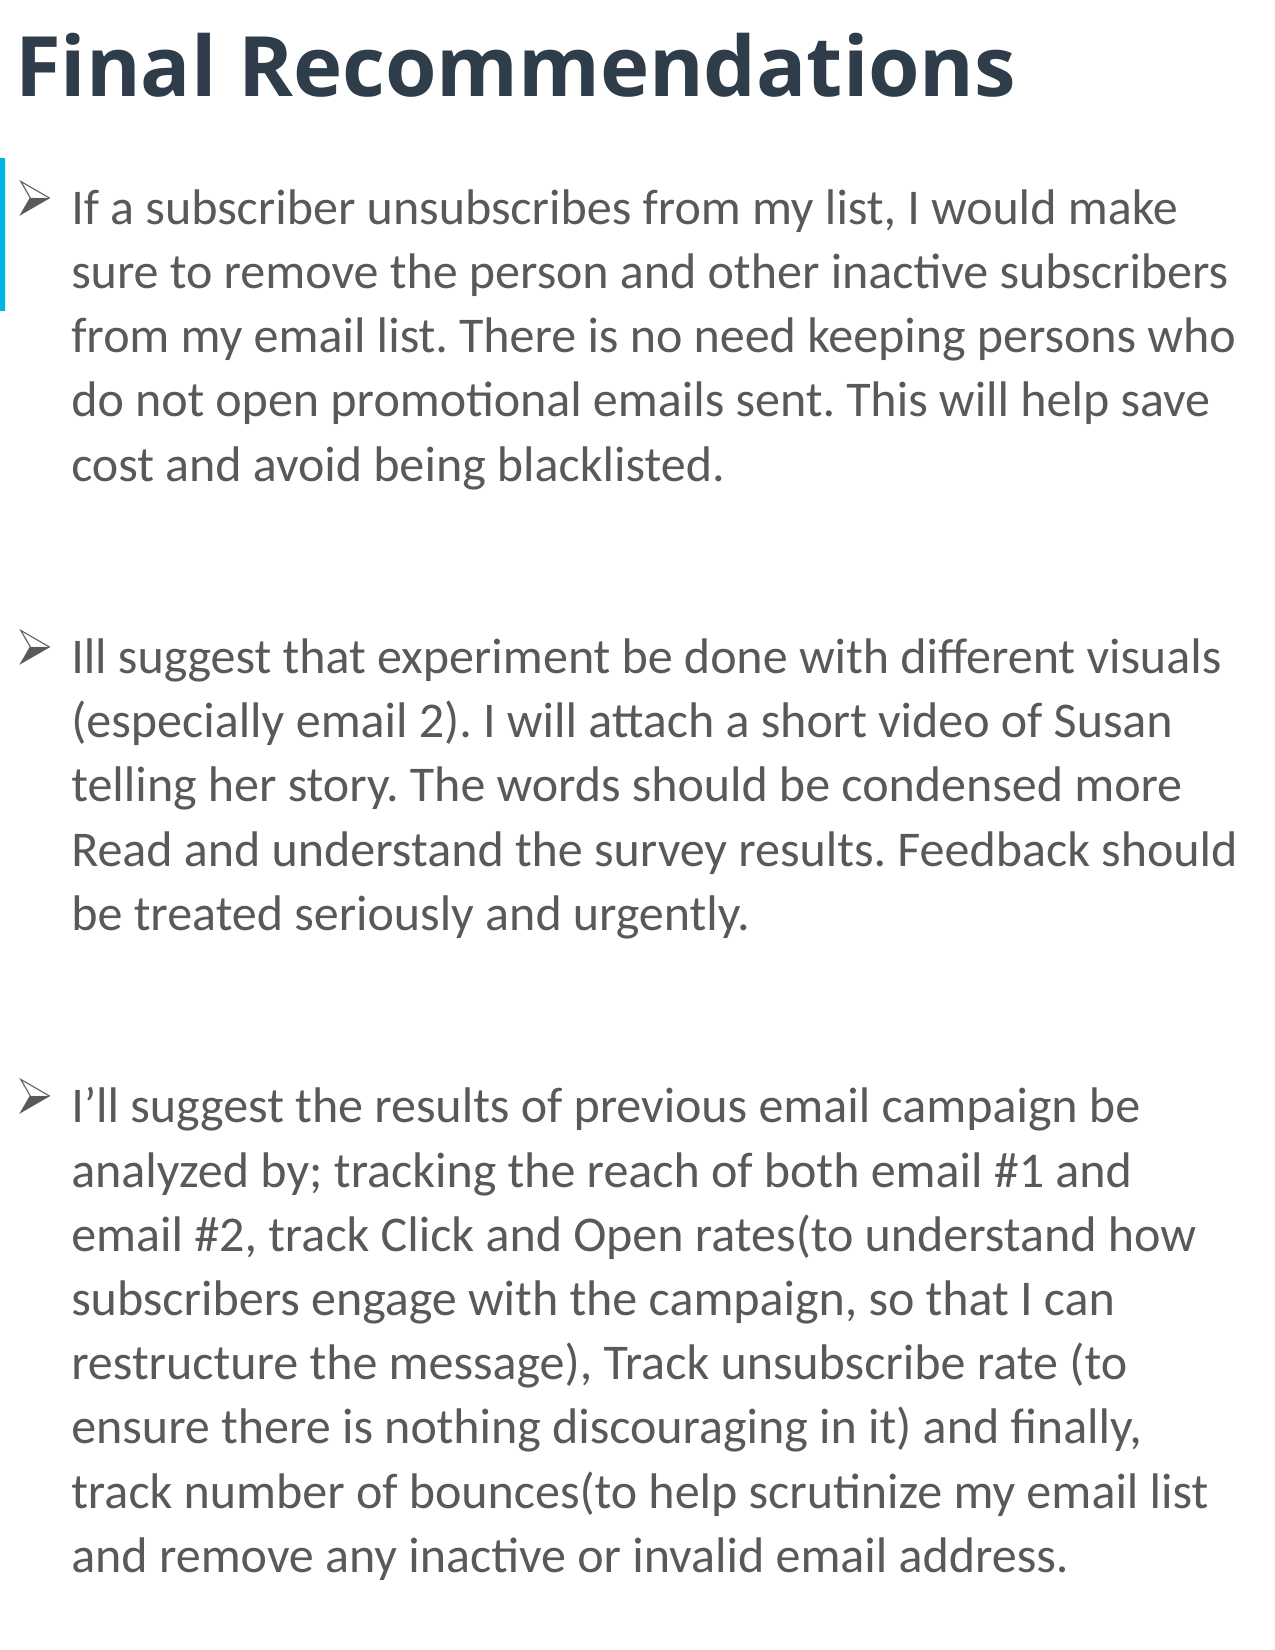

# Final Recommendations
If a subscriber unsubscribes from my list, I would make sure to remove the person and other inactive subscribers from my email list. There is no need keeping persons who do not open promotional emails sent. This will help save cost and avoid being blacklisted.

Ill suggest that experiment be done with different visuals (especially email 2). I will attach a short video of Susan telling her story. The words should be condensed more Read and understand the survey results. Feedback should be treated seriously and urgently.

I’ll suggest the results of previous email campaign be analyzed by; tracking the reach of both email #1 and email #2, track Click and Open rates(to understand how subscribers engage with the campaign, so that I can restructure the message), Track unsubscribe rate (to ensure there is nothing discouraging in it) and finally, track number of bounces(to help scrutinize my email list and remove any inactive or invalid email address.